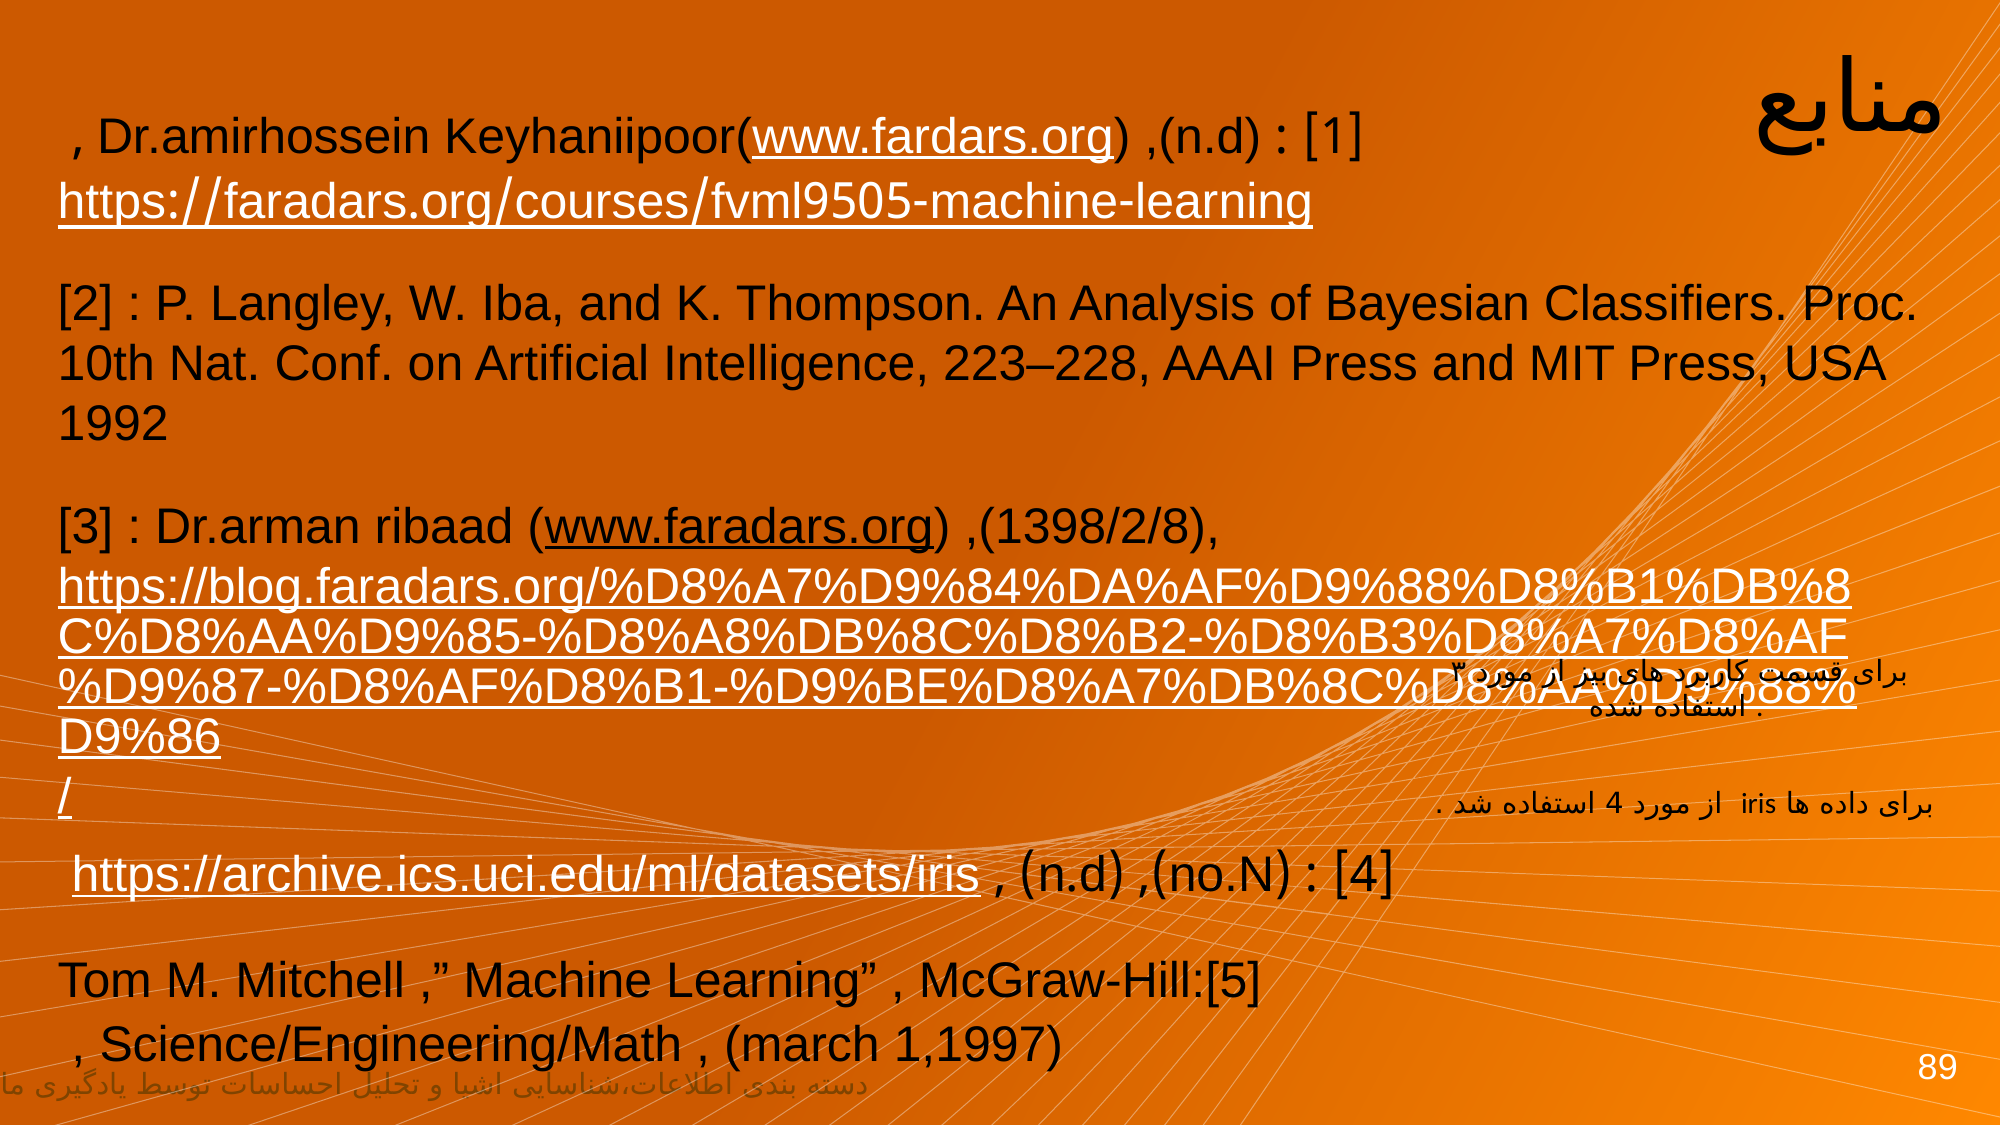

منابع
[1] : Dr.amirhossein Keyhaniipoor(www.fardars.org) ,(n.d) , https://faradars.org/courses/fvml9505-machine-learning
[2] : P. Langley, W. Iba, and K. Thompson. An Analysis of Bayesian Classifiers. Proc. 10th Nat. Conf. on Artificial Intelligence, 223–228, AAAI Press and MIT Press, USA 1992
[3] : Dr.arman ribaad (www.faradars.org) ,(1398/2/8), https://blog.faradars.org/%D8%A7%D9%84%DA%AF%D9%88%D8%B1%DB%8C%D8%AA%D9%85-%D8%A8%DB%8C%D8%B2-%D8%B3%D8%A7%D8%AF%D9%87-%D8%AF%D8%B1-%D9%BE%D8%A7%DB%8C%D8%AA%D9%88%D9%86/
برای قسمت کاربرد های بیز از مورد ۳ استفاده شده .
برای داده ها iris  از مورد 4 استفاده شد .
[4] : (no.N), (n.d) , https://archive.ics.uci.edu/ml/datasets/iris
[5]:Tom M. Mitchell ,” Machine Learning” , McGraw-Hill Science/Engineering/Math , (march 1,1997) ,
89